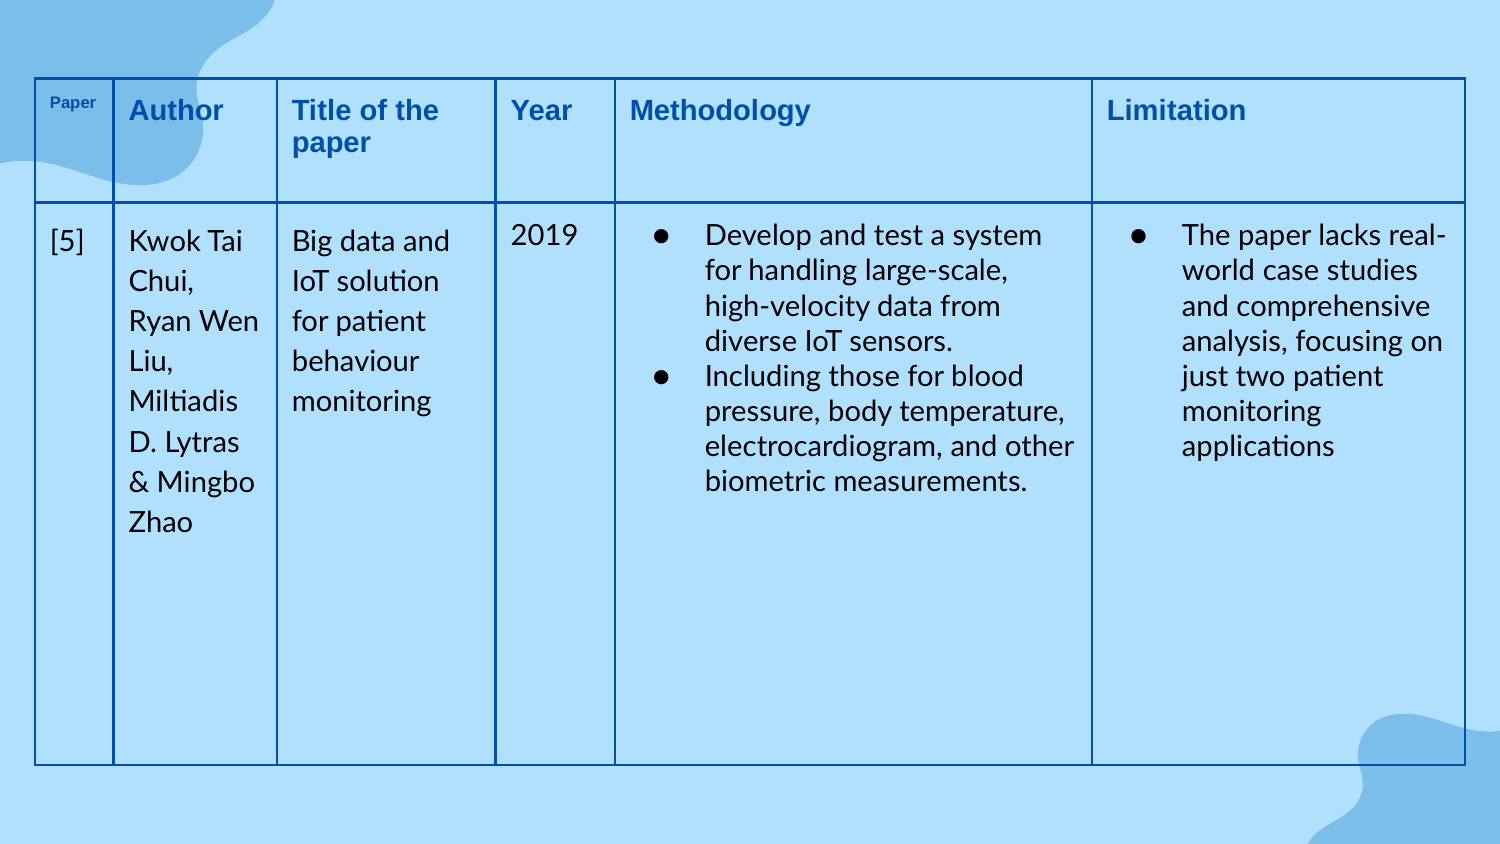

| Paper | Author | Title of the paper | Year | Methodology | Limitation |
| --- | --- | --- | --- | --- | --- |
| [5] | Kwok Tai Chui, Ryan Wen Liu, Miltiadis D. Lytras & Mingbo Zhao | Big data and IoT solution for patient behaviour monitoring | 2019 | Develop and test a system for handling large-scale, high-velocity data from diverse IoT sensors. Including those for blood pressure, body temperature, electrocardiogram, and other biometric measurements. | The paper lacks real-world case studies and comprehensive analysis, focusing on just two patient monitoring applications |